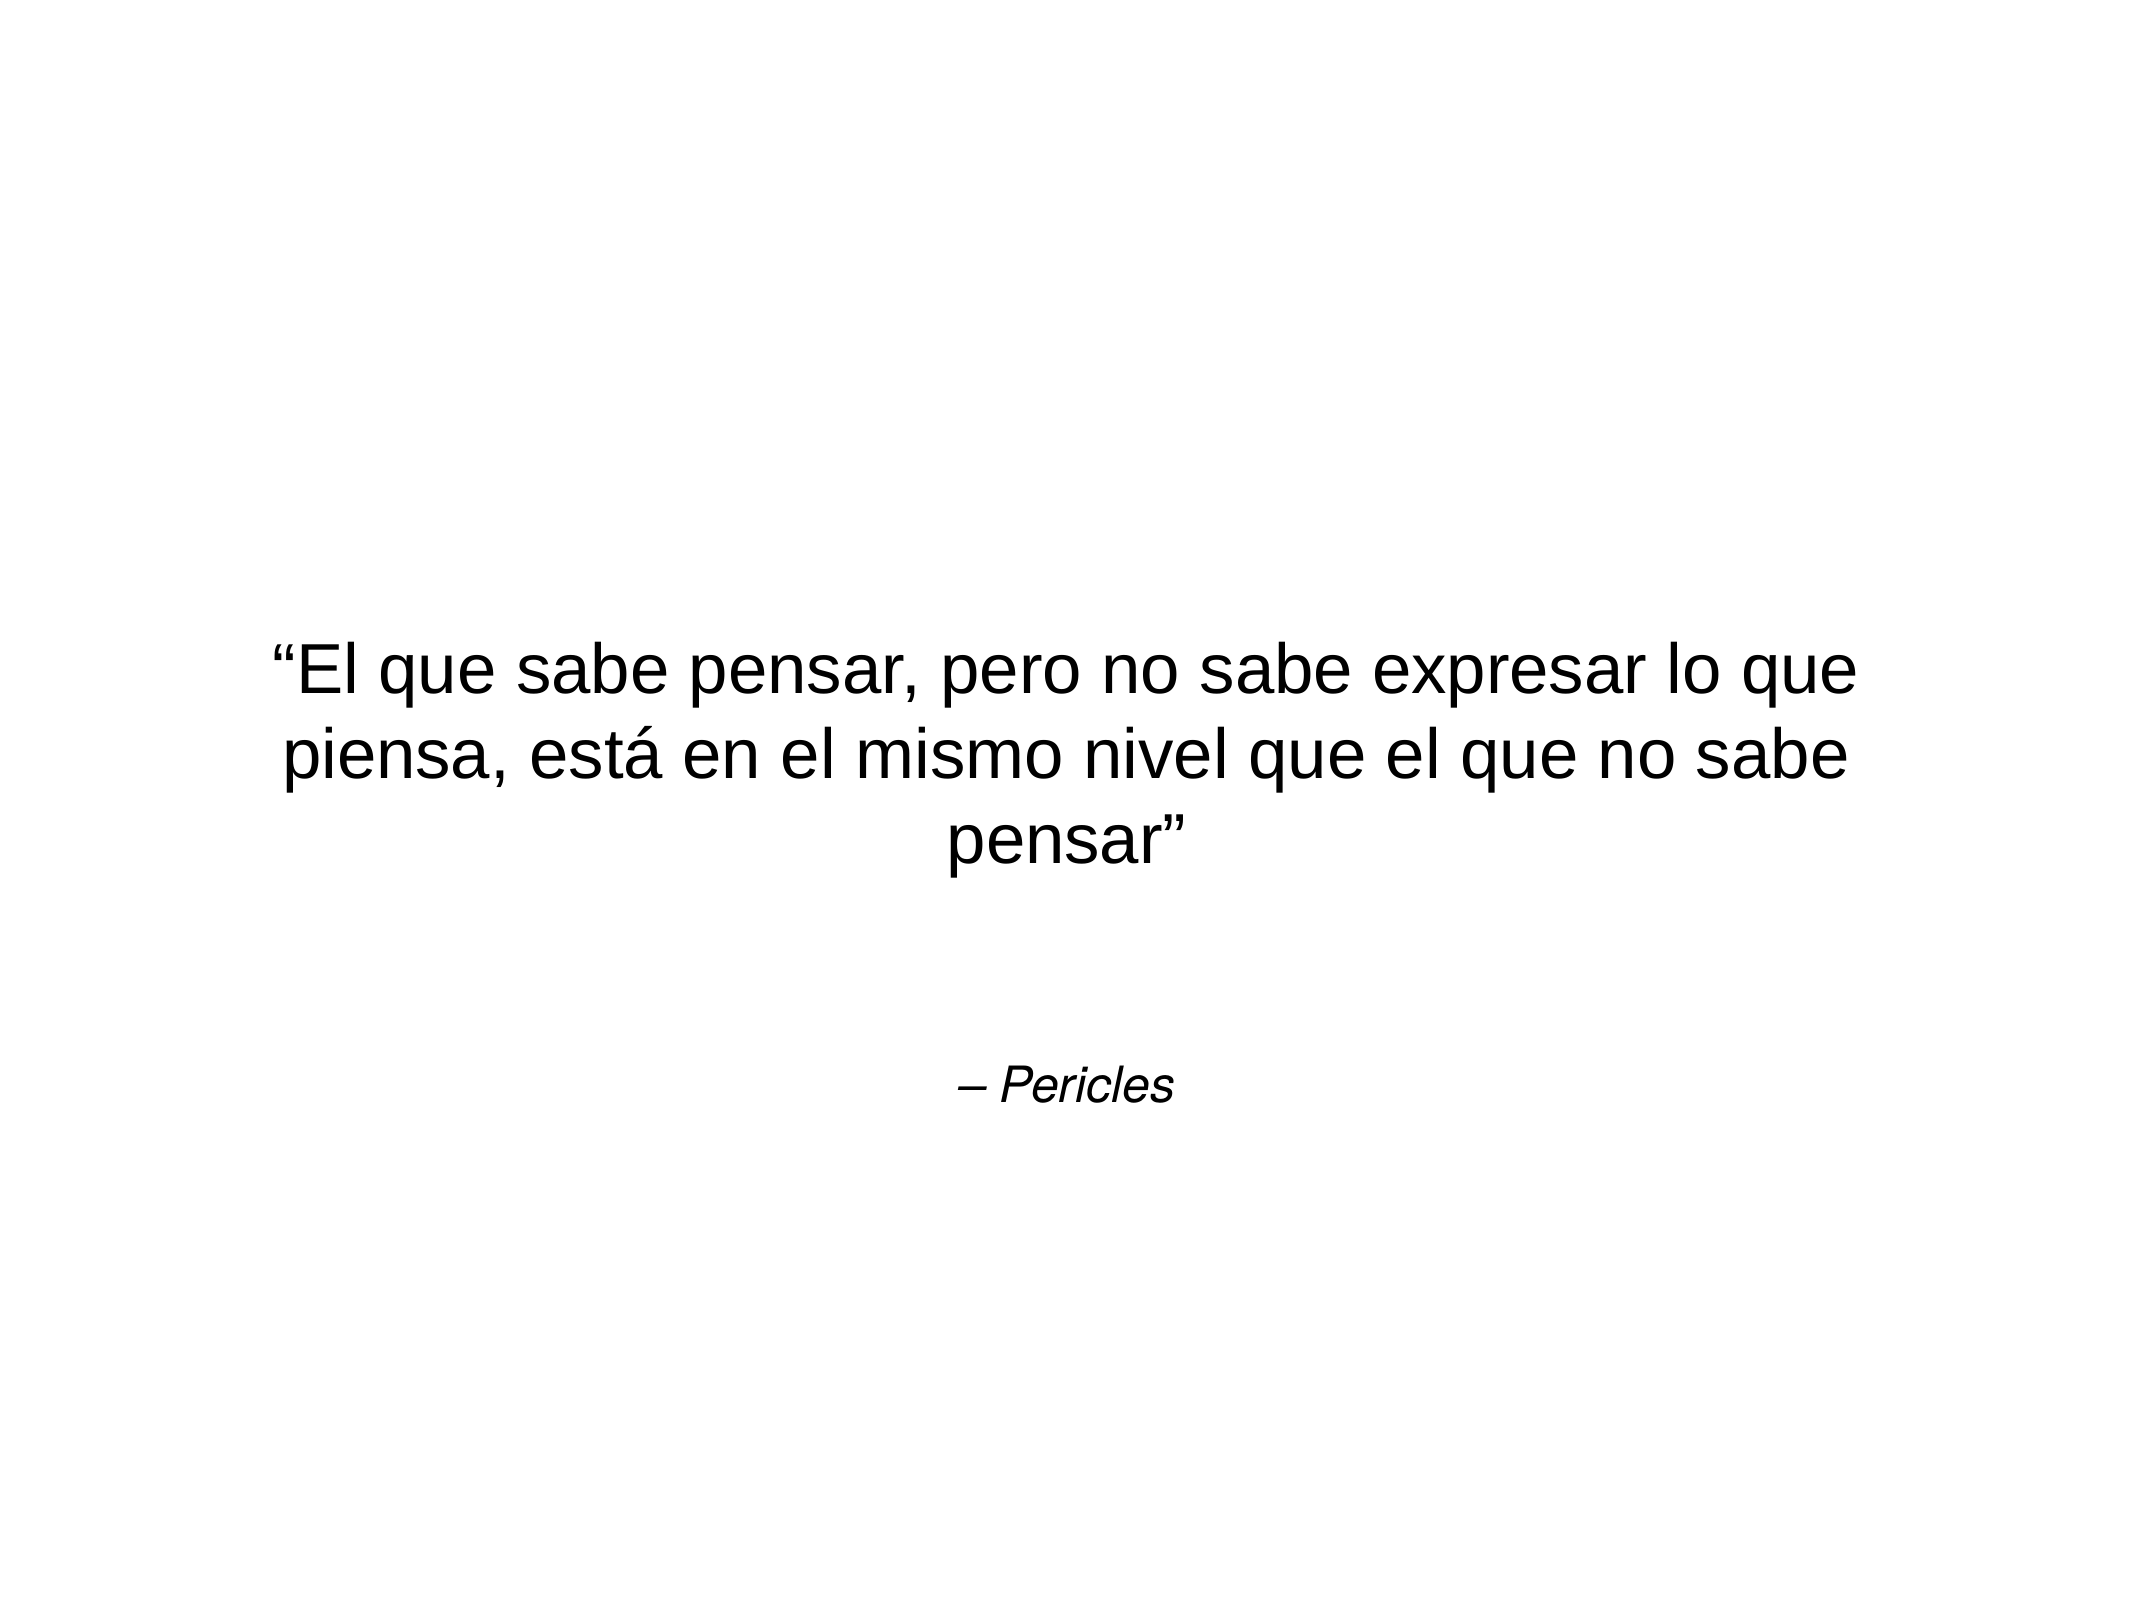

“El que sabe pensar, pero no sabe expresar lo que piensa, está en el mismo nivel que el que no sabe pensar”
– Pericles